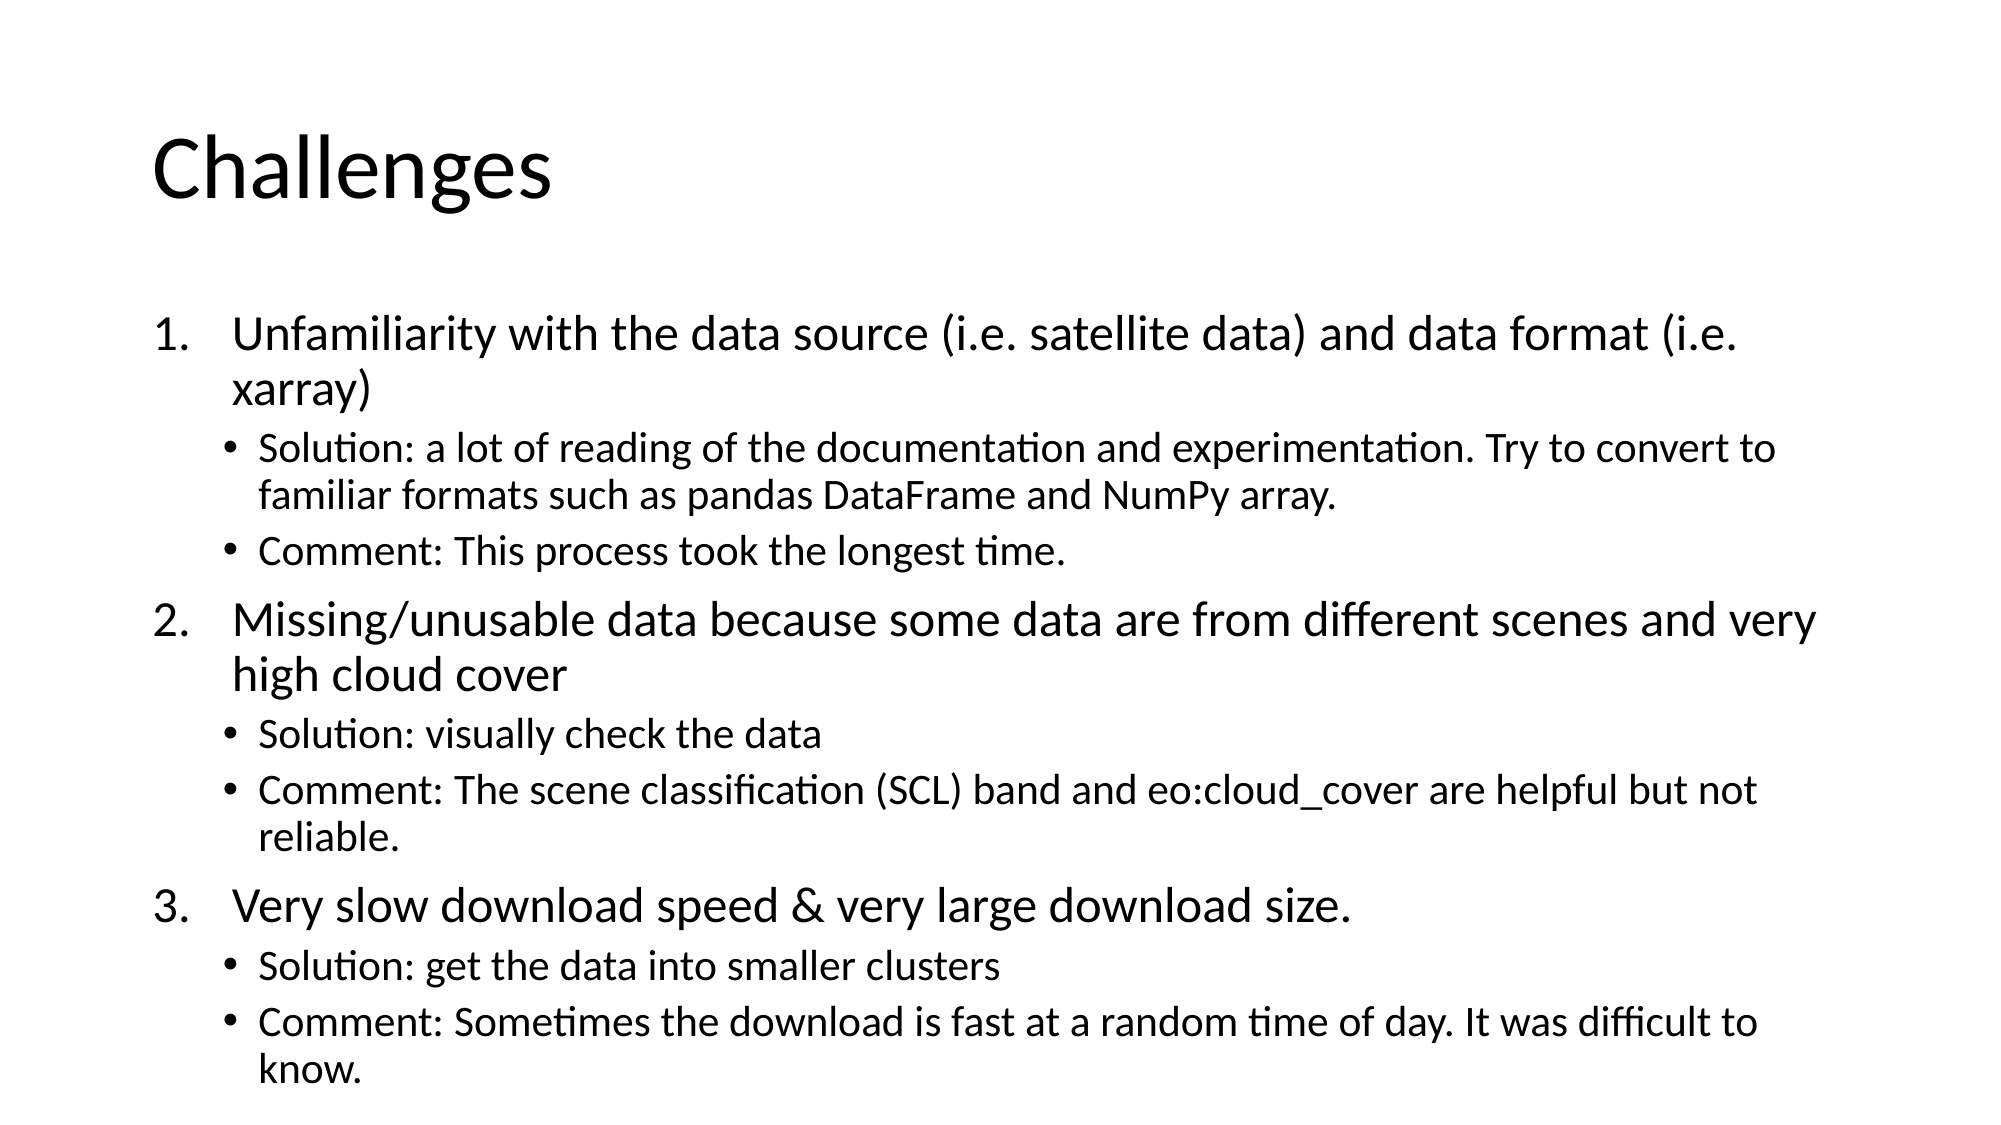

# Challenges
Unfamiliarity with the data source (i.e. satellite data) and data format (i.e. xarray)
Solution: a lot of reading of the documentation and experimentation. Try to convert to familiar formats such as pandas DataFrame and NumPy array.
Comment: This process took the longest time.
Missing/unusable data because some data are from different scenes and very high cloud cover
Solution: visually check the data
Comment: The scene classification (SCL) band and eo:cloud_cover are helpful but not reliable.
Very slow download speed & very large download size.
Solution: get the data into smaller clusters
Comment: Sometimes the download is fast at a random time of day. It was difficult to know.